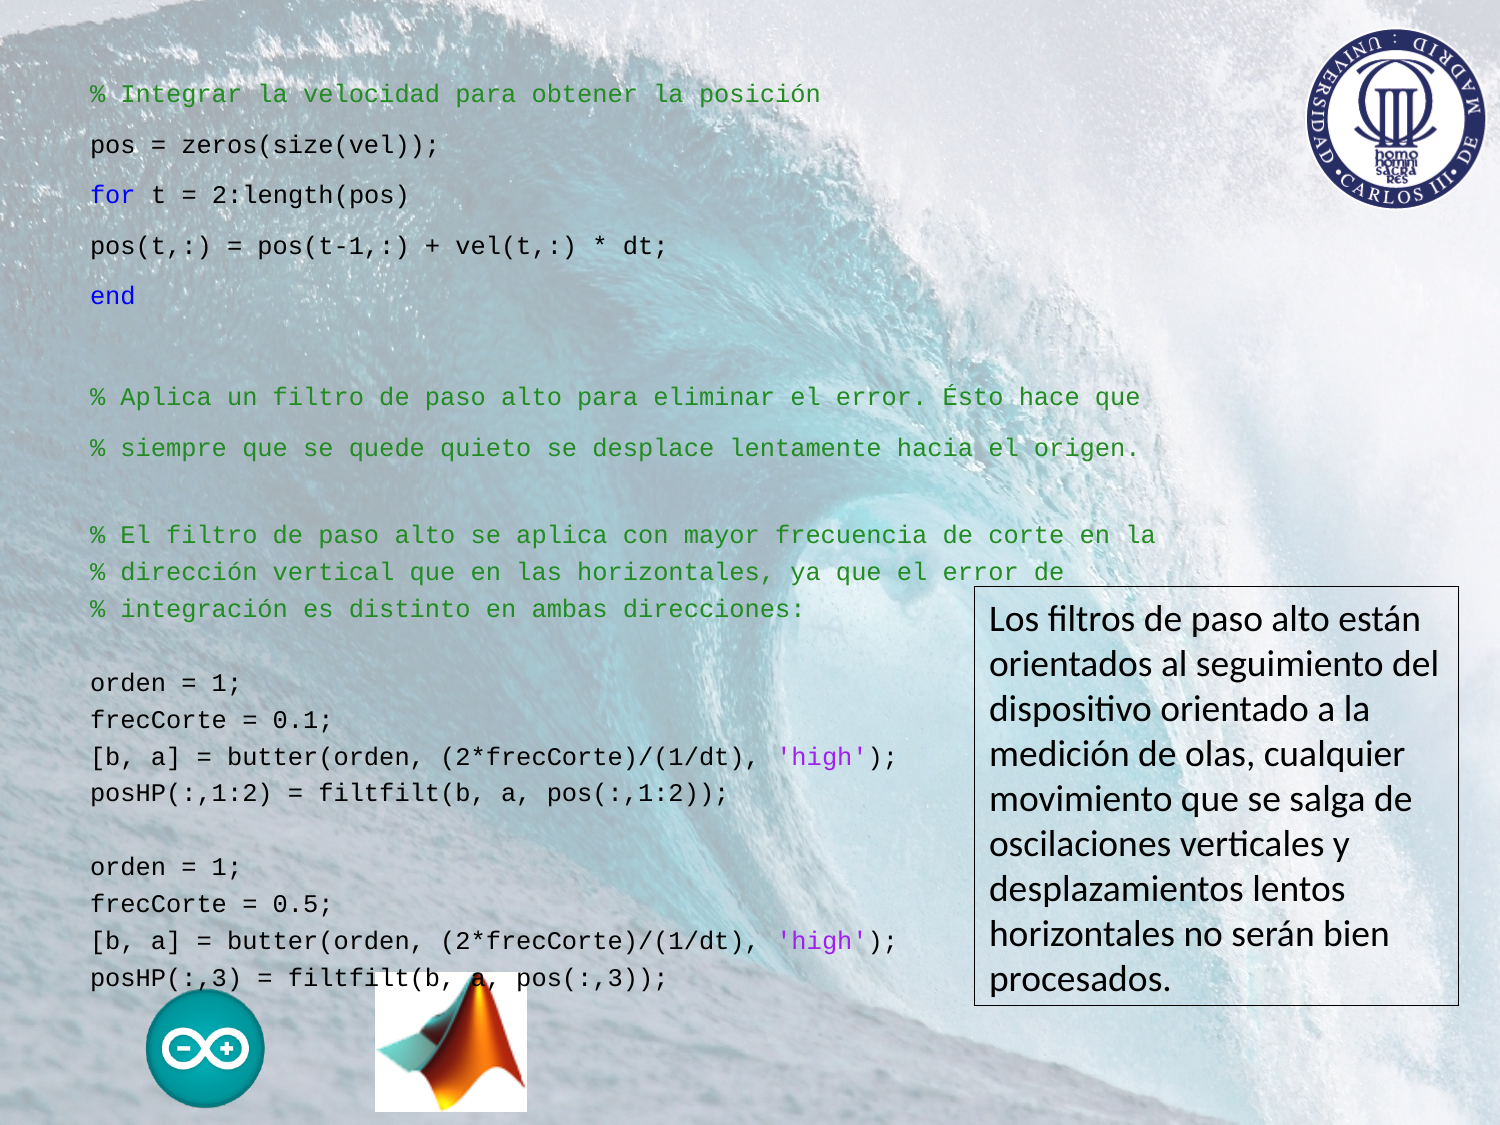

% Integrar la velocidad para obtener la posición
pos = zeros(size(vel));
for t = 2:length(pos)
pos(t,:) = pos(t-1,:) + vel(t,:) * dt;
end

% Aplica un filtro de paso alto para eliminar el error. Ésto hace que
% siempre que se quede quieto se desplace lentamente hacia el origen.

% El filtro de paso alto se aplica con mayor frecuencia de corte en la
% dirección vertical que en las horizontales, ya que el error de
% integración es distinto en ambas direcciones:

orden = 1;
frecCorte = 0.1;
[b, a] = butter(orden, (2*frecCorte)/(1/dt), 'high');
posHP(:,1:2) = filtfilt(b, a, pos(:,1:2));

orden = 1;
frecCorte = 0.5;
[b, a] = butter(orden, (2*frecCorte)/(1/dt), 'high');
posHP(:,3) = filtfilt(b, a, pos(:,3));

Los filtros de paso alto están orientados al seguimiento del dispositivo orientado a la medición de olas, cualquier movimiento que se salga de oscilaciones verticales y desplazamientos lentos horizontales no serán bien procesados.